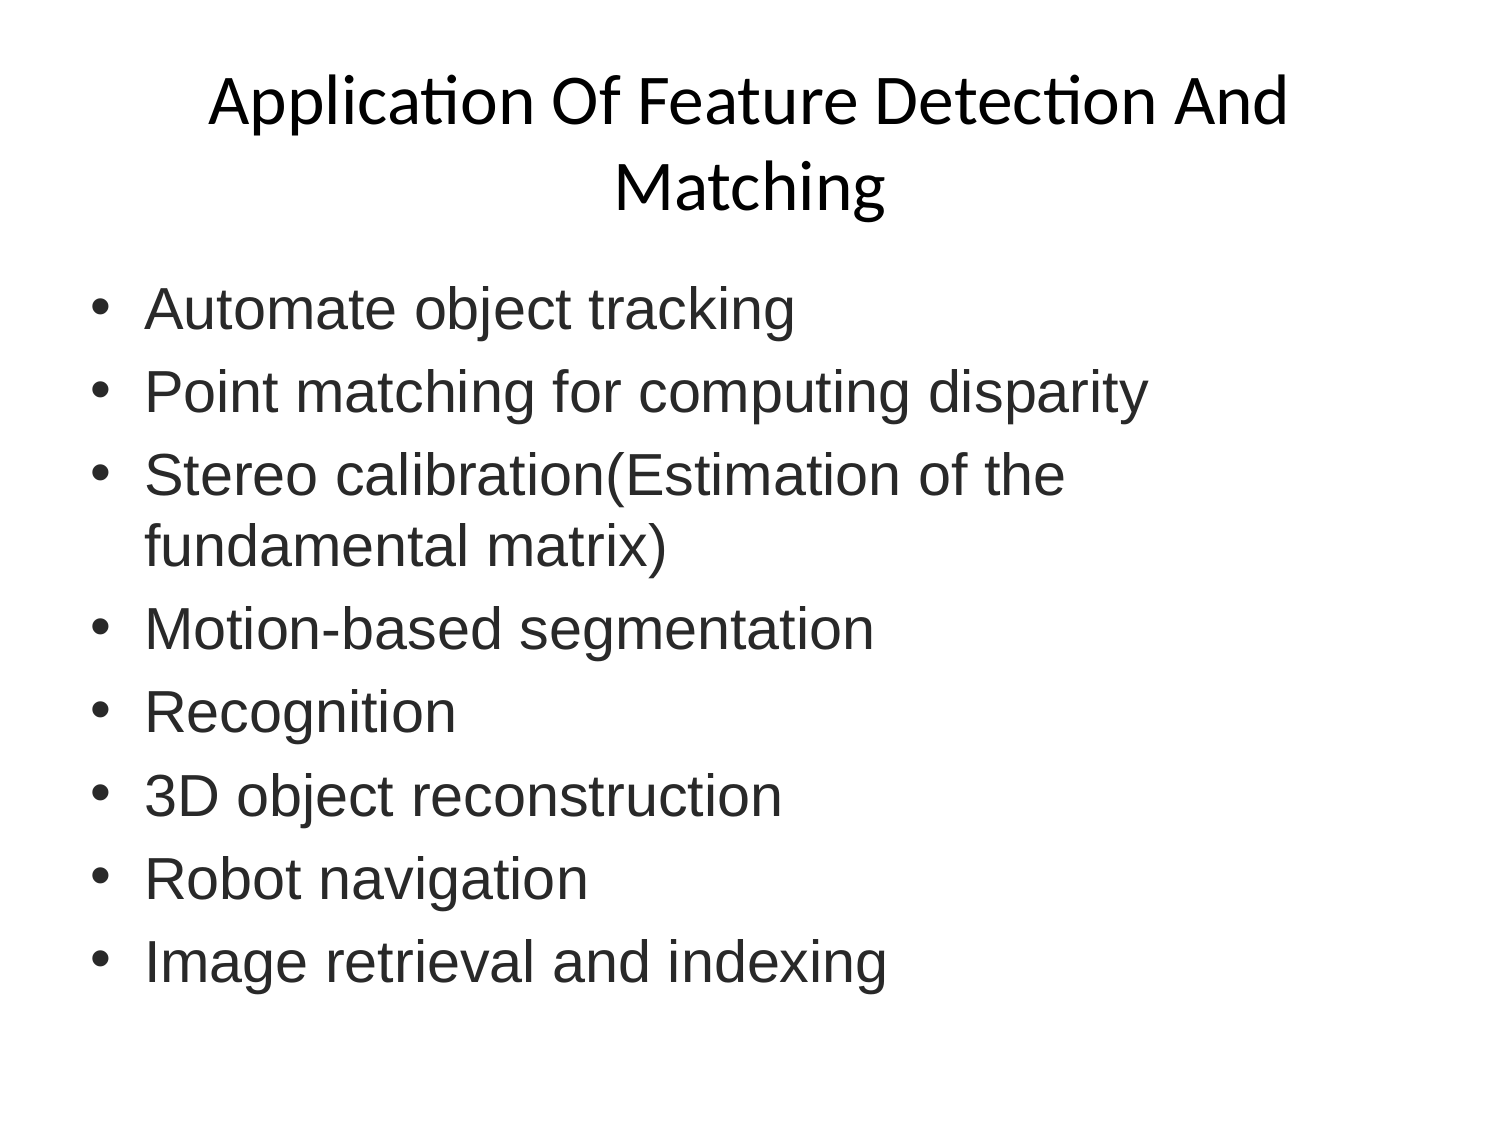

# Application Of Feature Detection And Matching
Automate object tracking
Point matching for computing disparity
Stereo calibration(Estimation of the fundamental matrix)
Motion-based segmentation
Recognition
3D object reconstruction
Robot navigation
Image retrieval and indexing